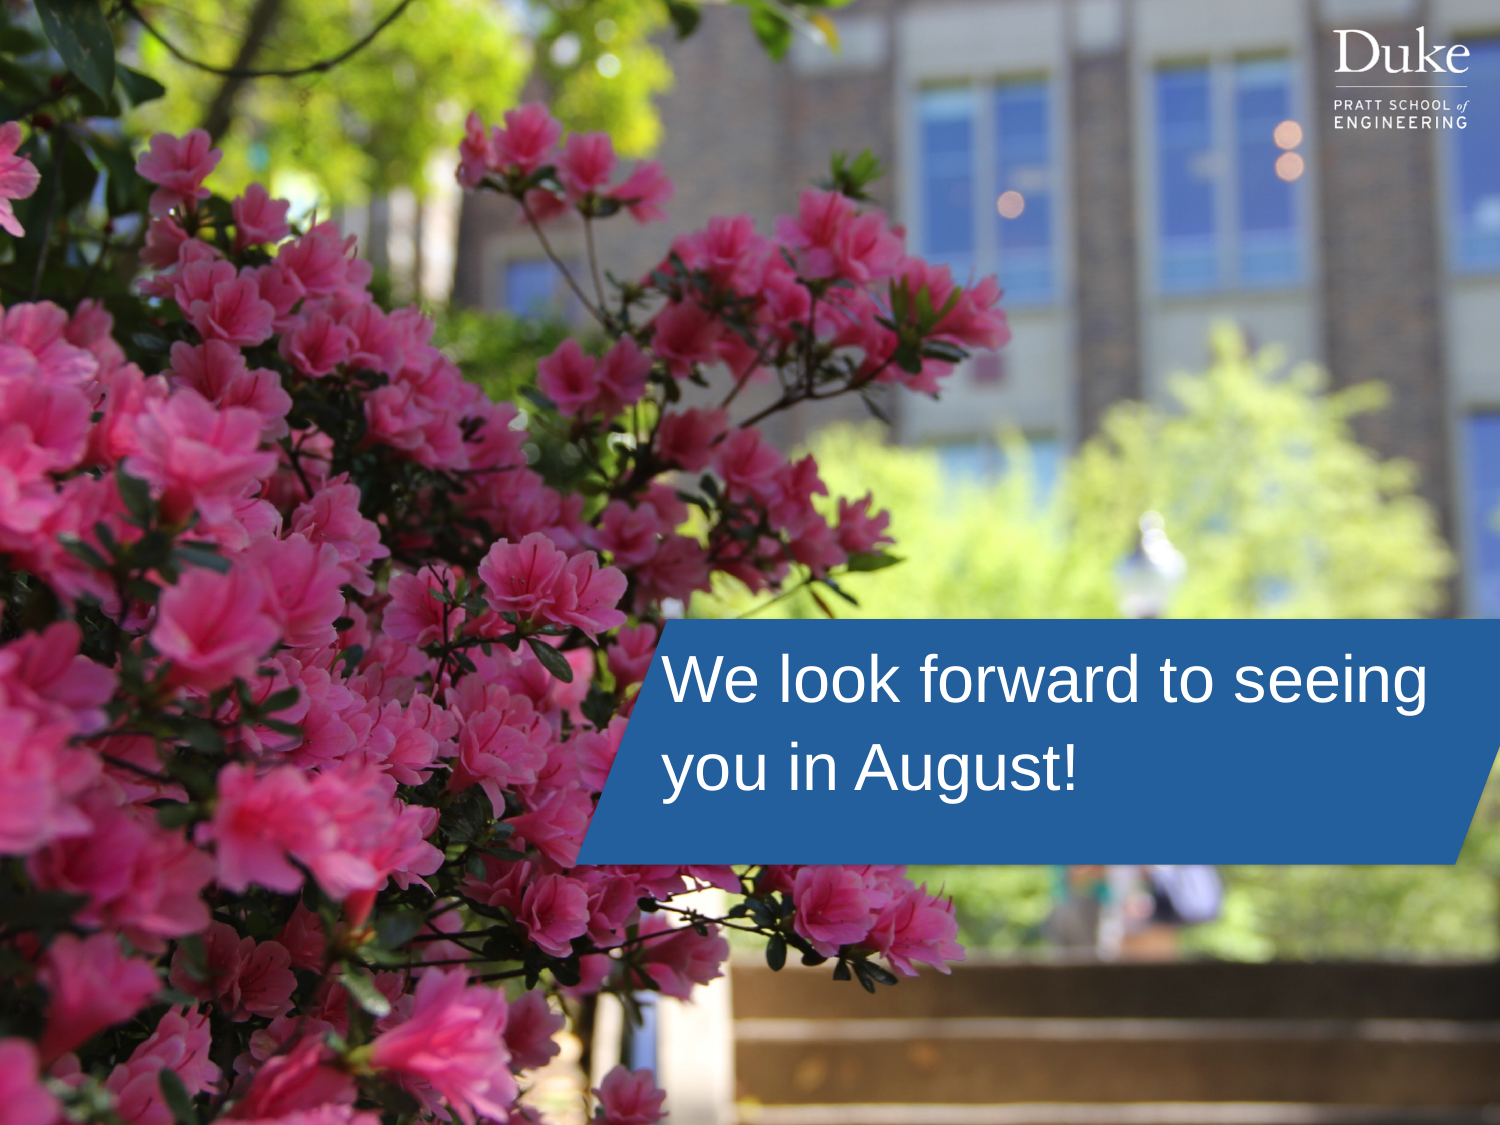

We look forward to seeing
you in August!